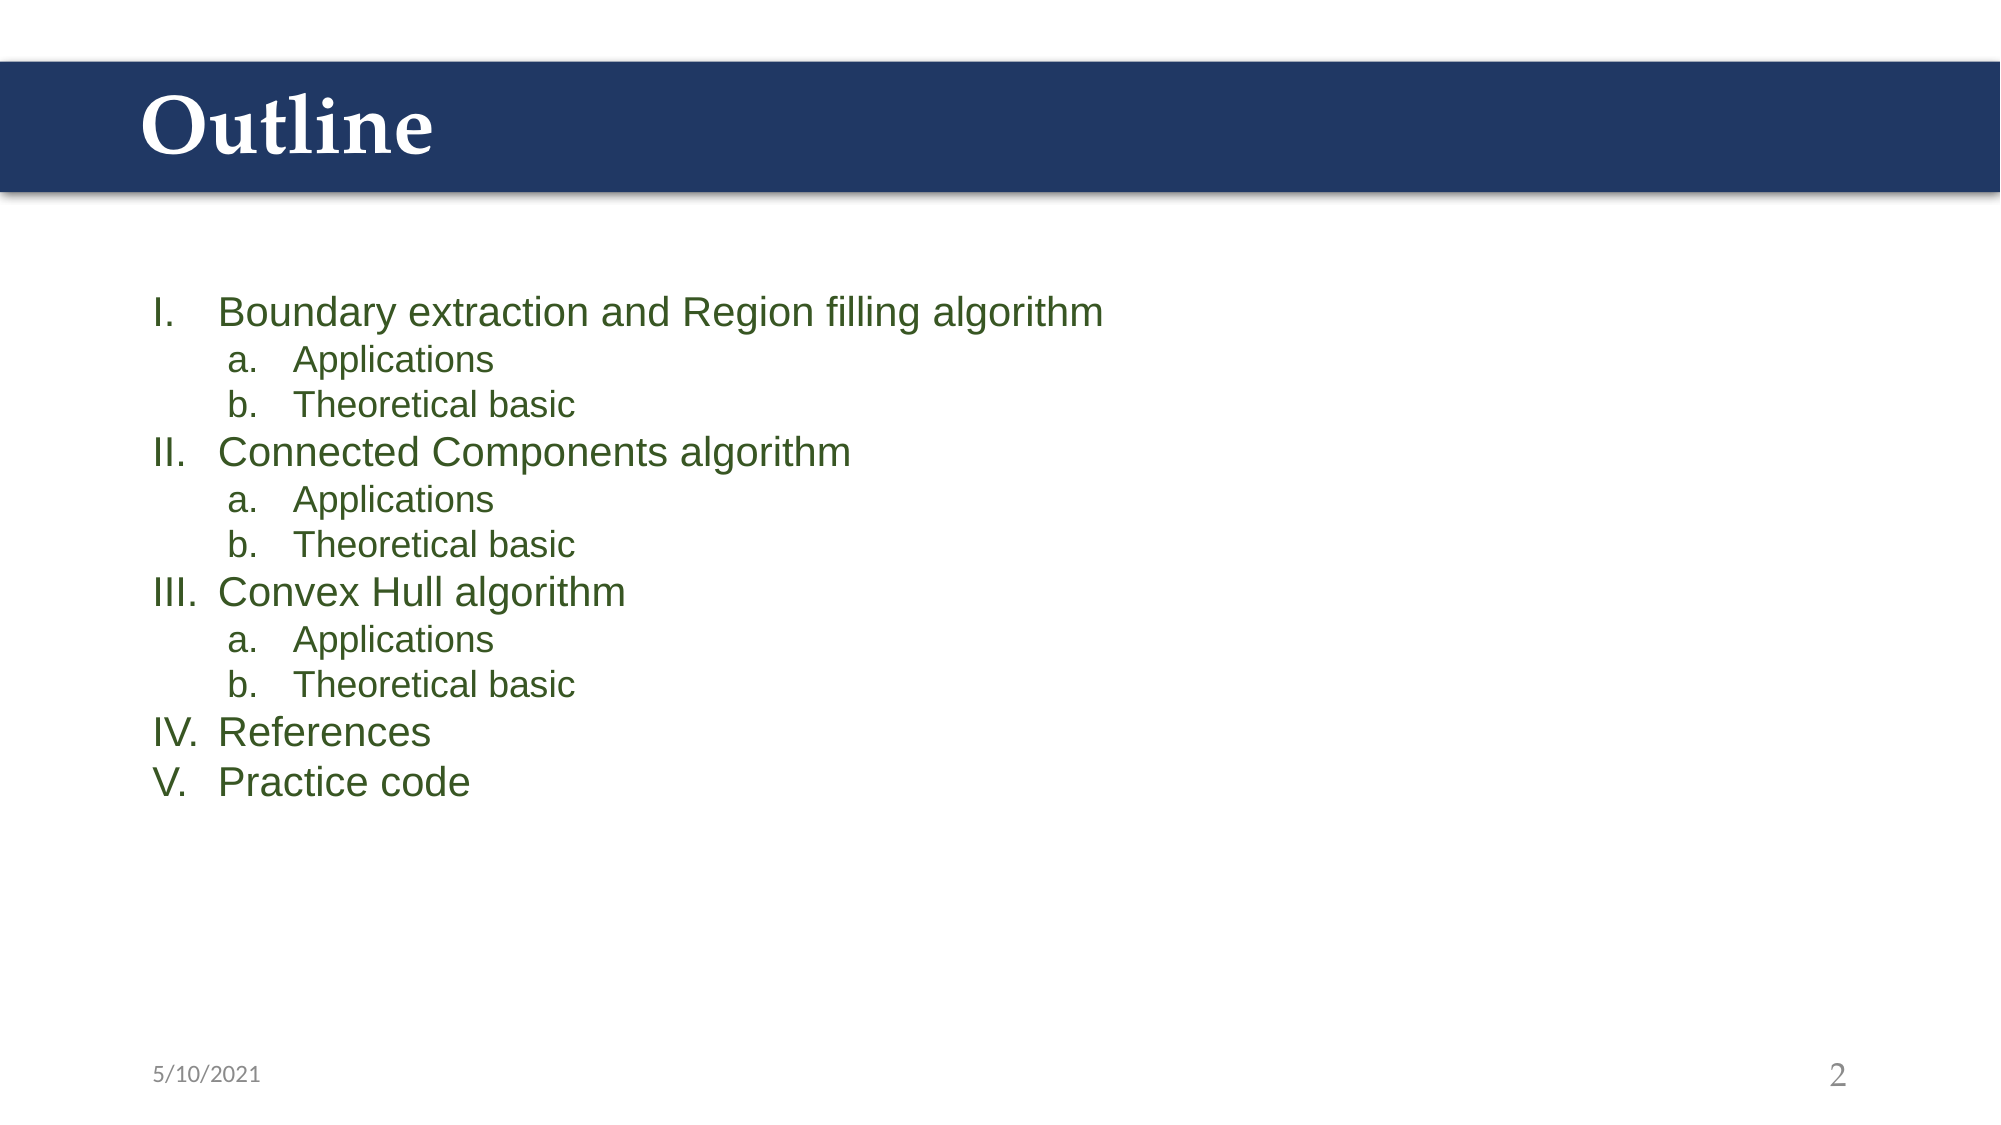

# Outline
Boundary extraction and Region filling algorithm
Applications
Theoretical basic
Connected Components algorithm
Applications
Theoretical basic
Convex Hull algorithm
Applications
Theoretical basic
References
Practice code
5/10/2021
2